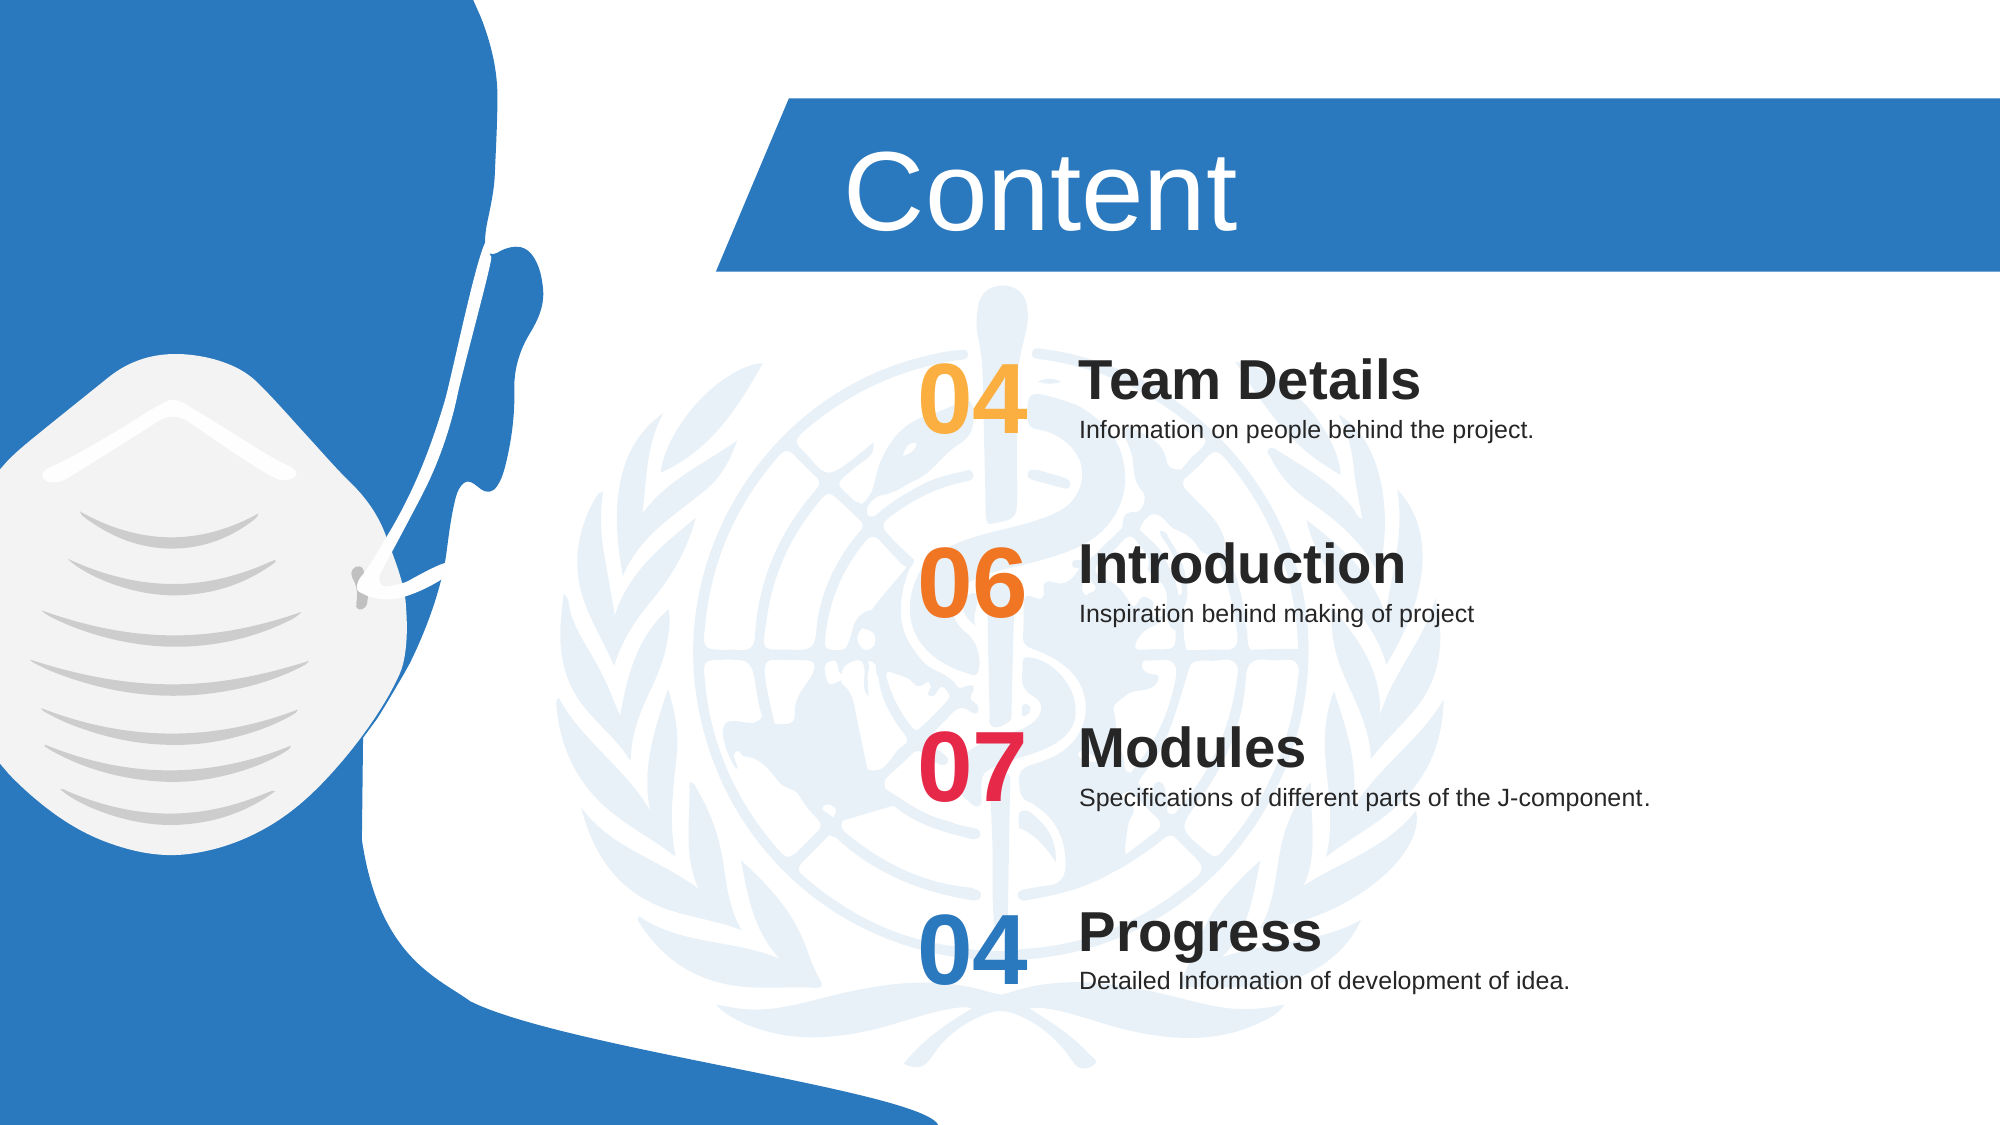

Content
04
Team Details
Information on people behind the project.
06
Introduction
Inspiration behind making of project
07
Modules
Specifications of different parts of the J-component.
04
Progress
Detailed Information of development of idea.